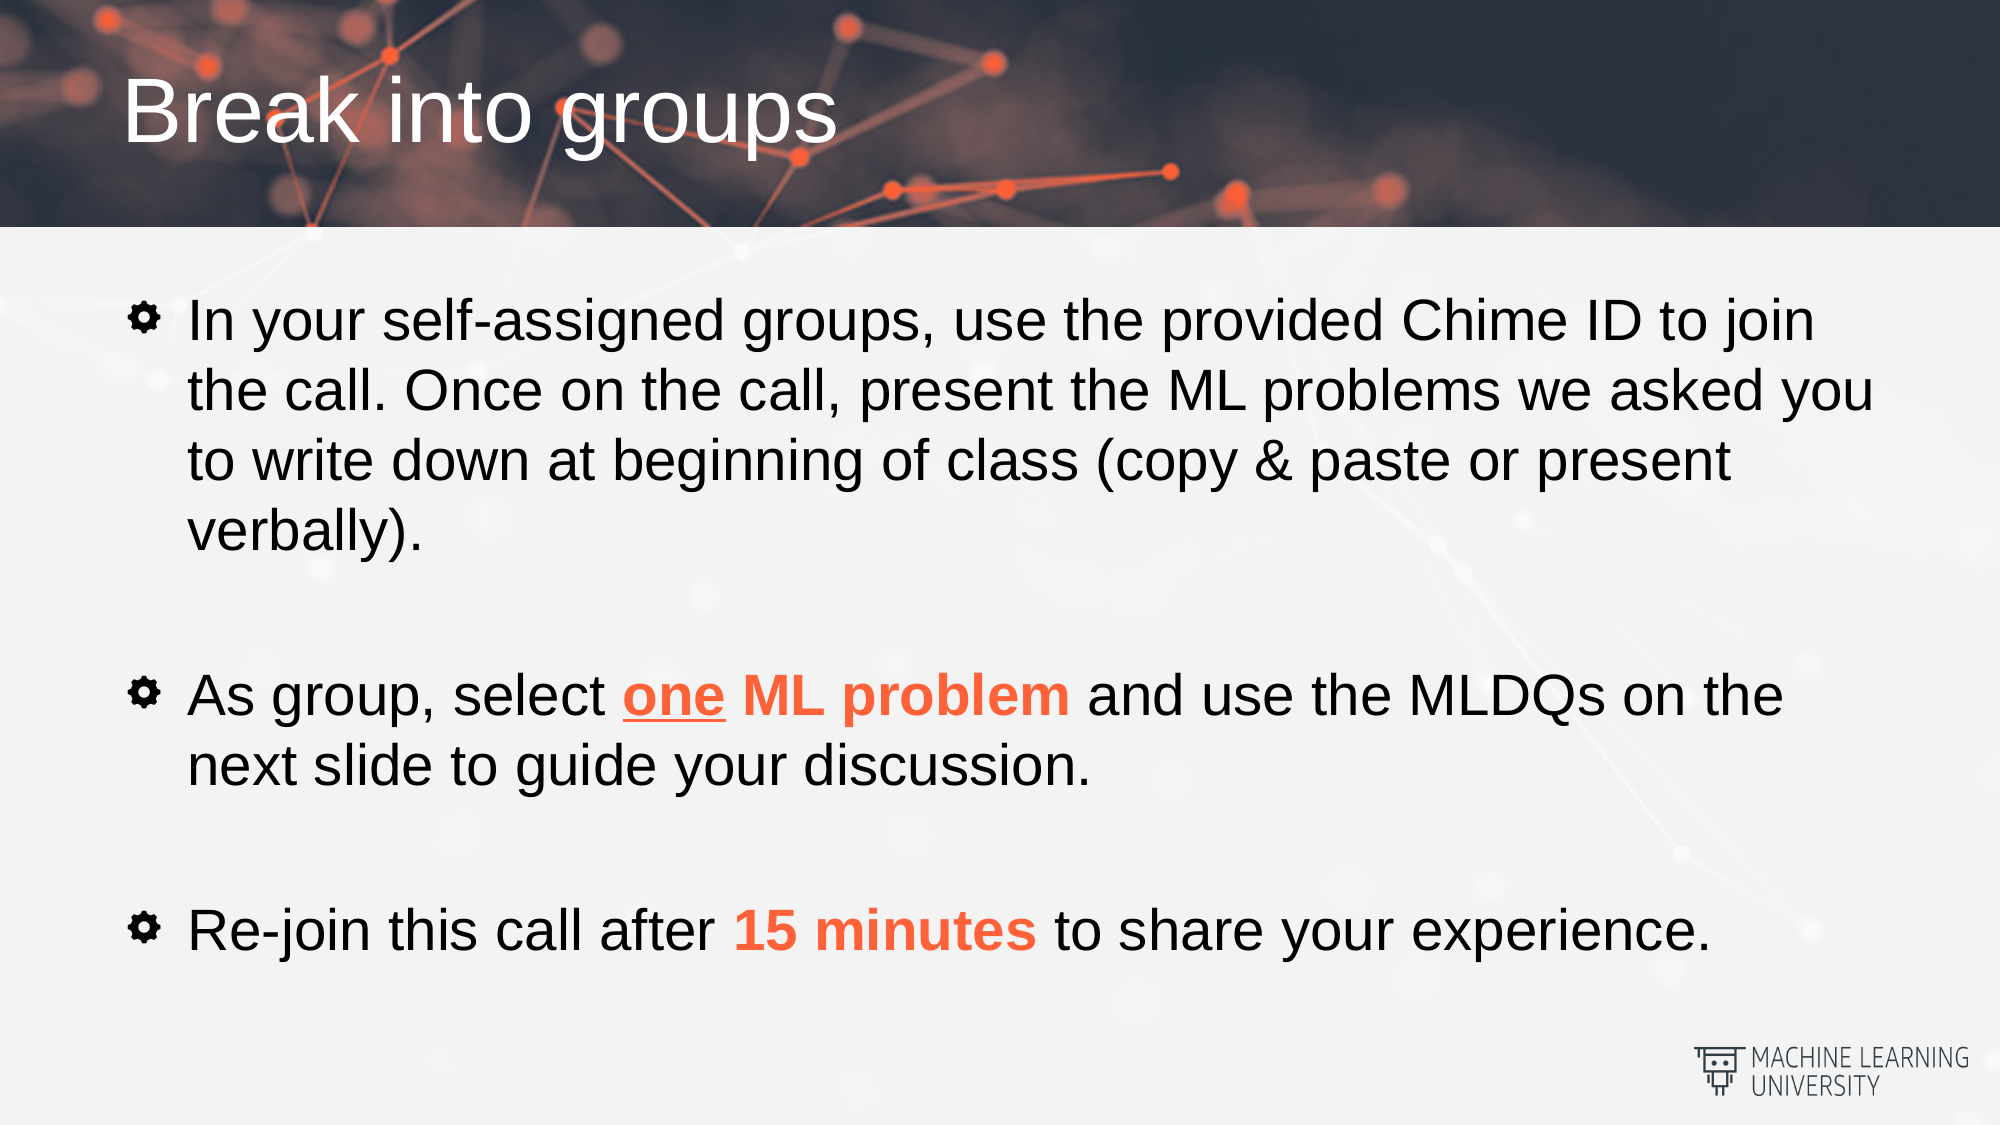

# Break into groups
In your self-assigned groups, use the provided Chime ID to join the call. Once on the call, present the ML problems we asked you to write down at beginning of class (copy & paste or present verbally).

As group, select one ML problem and use the MLDQs on the next slide to guide your discussion.

Re-join this call after 15 minutes to share your experience.